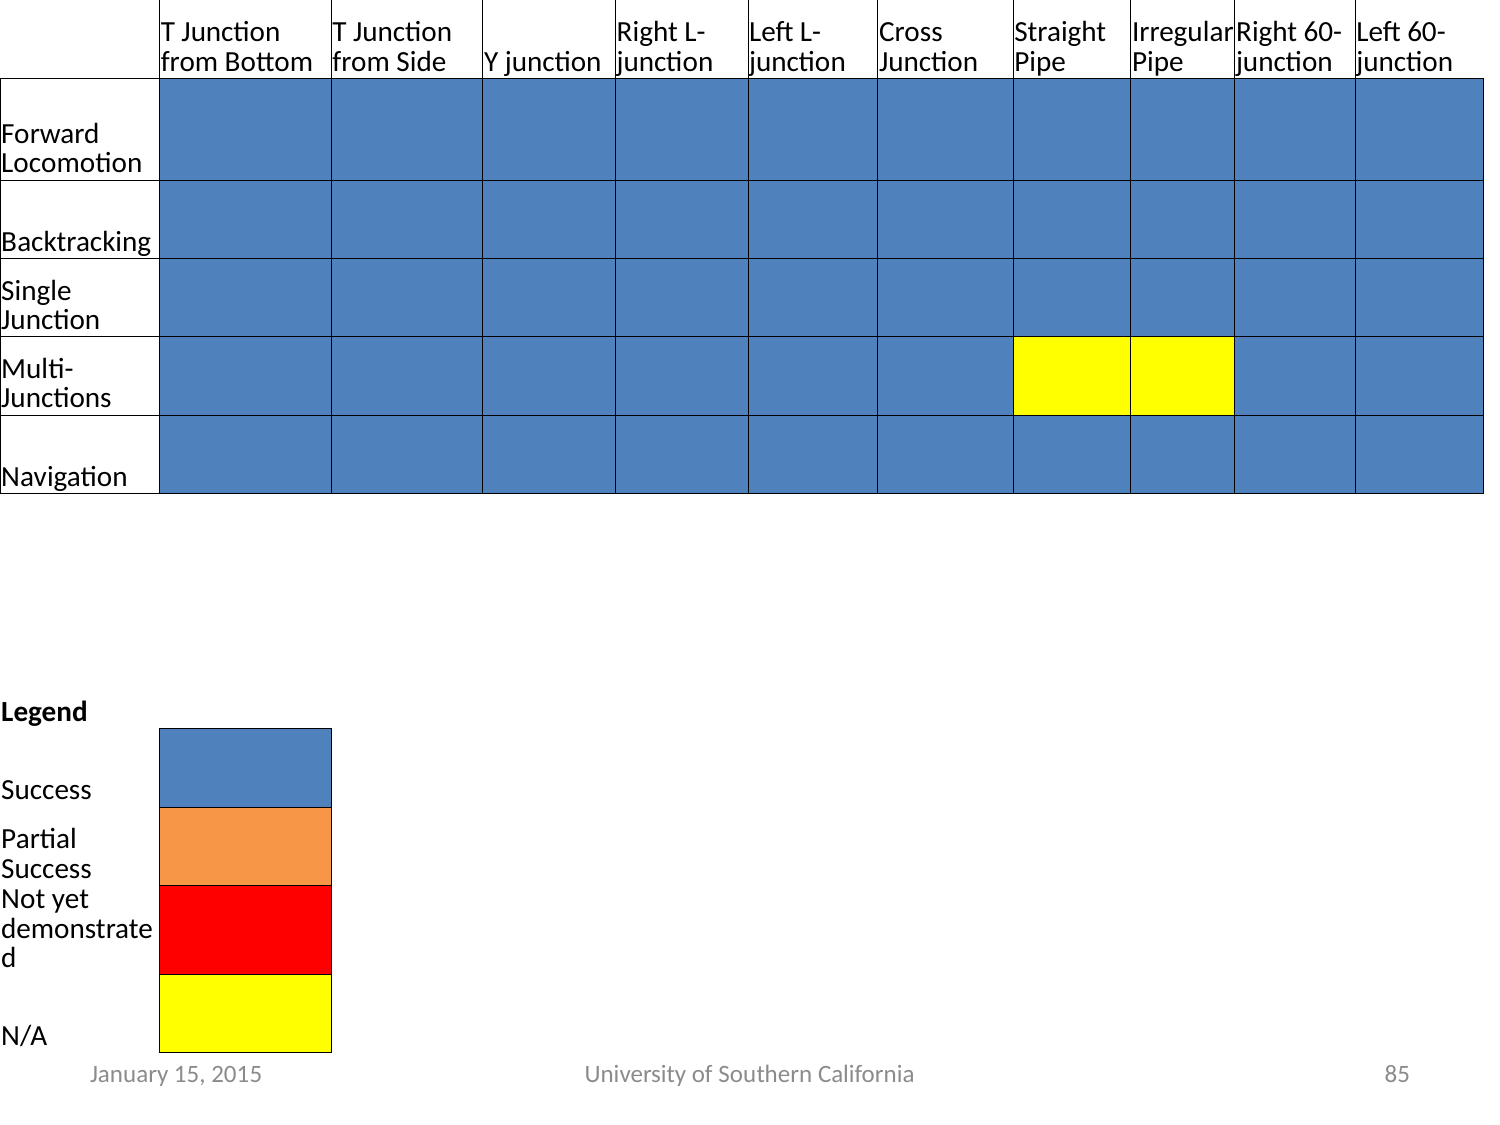

|  | T Junction from Bottom | T Junction from Side | Y junction | Right L-junction | Left L-junction | Cross Junction | Straight Pipe | Irregular Pipe | Right 60-junction | Left 60-junction |
| --- | --- | --- | --- | --- | --- | --- | --- | --- | --- | --- |
| Forward Locomotion |  |  |  |  |  |  |  |  |  |  |
| Backtracking |  |  |  |  |  |  |  |  |  |  |
| Single Junction |  |  |  |  |  |  |  |  |  |  |
| Multi-Junctions |  |  |  |  |  |  |  |  |  |  |
| Navigation |  |  |  |  |  |  |  |  |  |  |
|  |  |  |  |  |  |  |  |  |  |  |
|  |  |  |  |  |  |  |  |  |  |  |
| Legend |  |  |  |  |  |  |  |  |  |  |
| Success |  |  |  |  |  |  |  |  |  |  |
| Partial Success |  |  |  |  |  |  |  |  |  |  |
| Not yet demonstrated |  |  |  |  |  |  |  |  |  |  |
| N/A |  |  |  |  |  |  |  |  |  |  |
January 15, 2015
University of Southern California
85